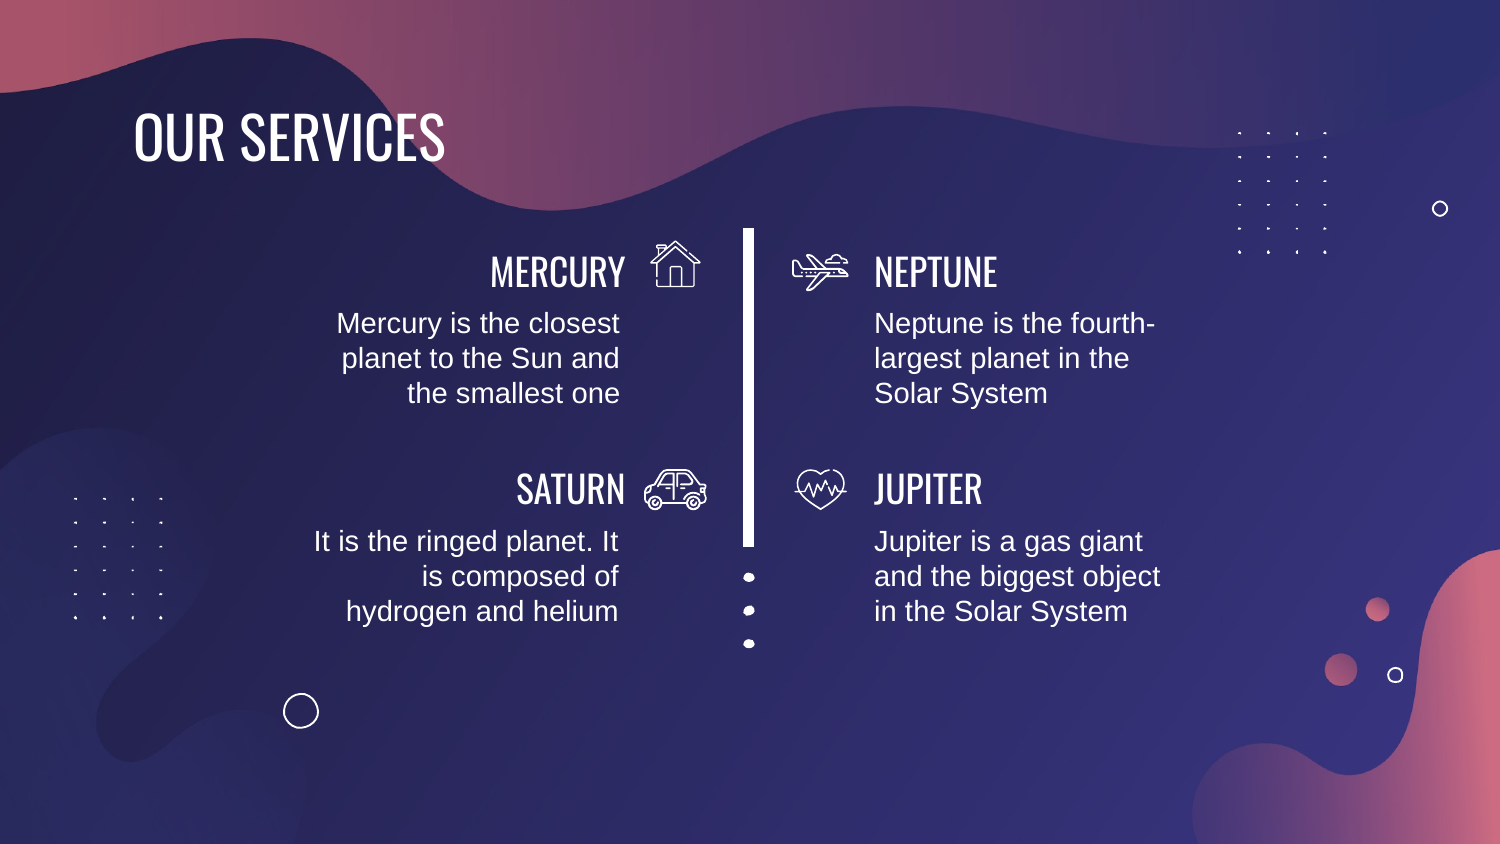

# OUR SERVICES

MERCURY

NEPTUNE

Mercury is the closest planet to the Sun and the smallest one
Neptune is the fourth-largest planet in the Solar System
SATURN
JUPITER

It is the ringed planet. It is composed of hydrogen and helium
Jupiter is a gas giant and the biggest object in the Solar System